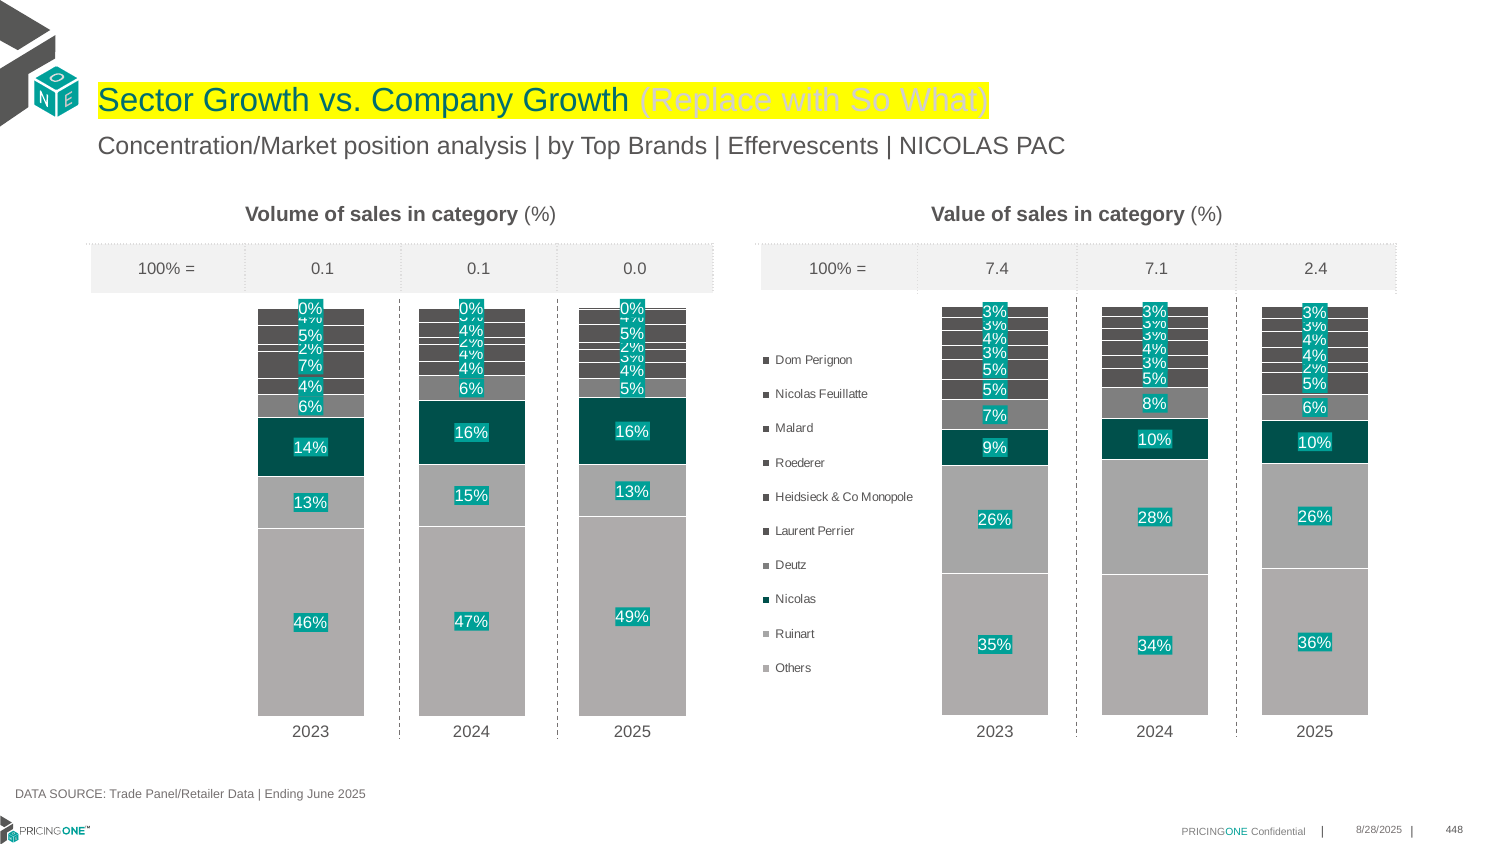

# Sector Growth vs. Company Growth (Replace with So What)
Concentration/Market position analysis | by Top Brands | Effervescents | NICOLAS PAC
| Volume of sales in category (%) |  |  |  |
| --- | --- | --- | --- |
| 100% = | 0.1 | 0.1 | 0.0 |
| Value of sales in category (%) |  |  |  |
| --- | --- | --- | --- |
| 100% = | 7.4 | 7.1 | 2.4 |

### Chart

| Category | Others | Ruinart | Nicolas | Deutz | Laurent Perrier | Heidsieck & Co Monopole | Roederer | Malard | Nicolas Feuillatte | Dom Perignon |
|---|---|---|---|---|---|---|---|---|---|---|
| 2023 | 0.45960278390765574 | 0.12750297063316923 | 0.1438125954846376 | 0.05693430656934306 | 0.0382549652011543 | 0.06595145136649126 | 0.01785774910881005 | 0.046267187234764896 | 0.04031913087760991 | 0.003496859616363945 |
| 2024 | 0.46567091051884524 | 0.14934180662732638 | 0.15840592554164956 | 0.059846241416826984 | 0.03545670045897009 | 0.04047150710791201 | 0.016881741348377752 | 0.03761825504903126 | 0.032596243218122475 | 0.0037106687129383454 |
| 2025 | 0.48778595542135833 | 0.12824222599651927 | 0.16348996666037618 | 0.04566899414983959 | 0.0406995030508901 | 0.030907299071103563 | 0.016942400033549306 | 0.04543834266423434 | 0.03629615650751714 | 0.004529156444612191 |

### Chart

| Category | Others | Ruinart | Nicolas | Deutz | Laurent Perrier | Heidsieck & Co Monopole | Roederer | Malard | Nicolas Feuillatte | Dom Perignon |
|---|---|---|---|---|---|---|---|---|---|---|
| 2023 | 0.3473716933849575 | 0.26431333159324305 | 0.08687021051274135 | 0.07215184978017324 | 0.05123371006691622 | 0.04843168863362175 | 0.03401247609677902 | 0.03629017967891696 | 0.03258599735806328 | 0.026738862894587587 |
| 2024 | 0.3441938950040765 | 0.28176055570044056 | 0.09866626845741706 | 0.07656664779143478 | 0.04656453053214114 | 0.031565031839013415 | 0.0356517818942139 | 0.03117263689825626 | 0.027521109131882562 | 0.026337542751123898 |
| 2025 | 0.3594732070719523 | 0.25669059302557384 | 0.10478666260377958 | 0.06329506043123079 | 0.05353528073748987 | 0.024198622917296225 | 0.03696679348437664 | 0.03838964688706565 | 0.03182875858147922 | 0.030835374259755882 |
DATA SOURCE: Trade Panel/Retailer Data | Ending June 2025

8/28/2025
448